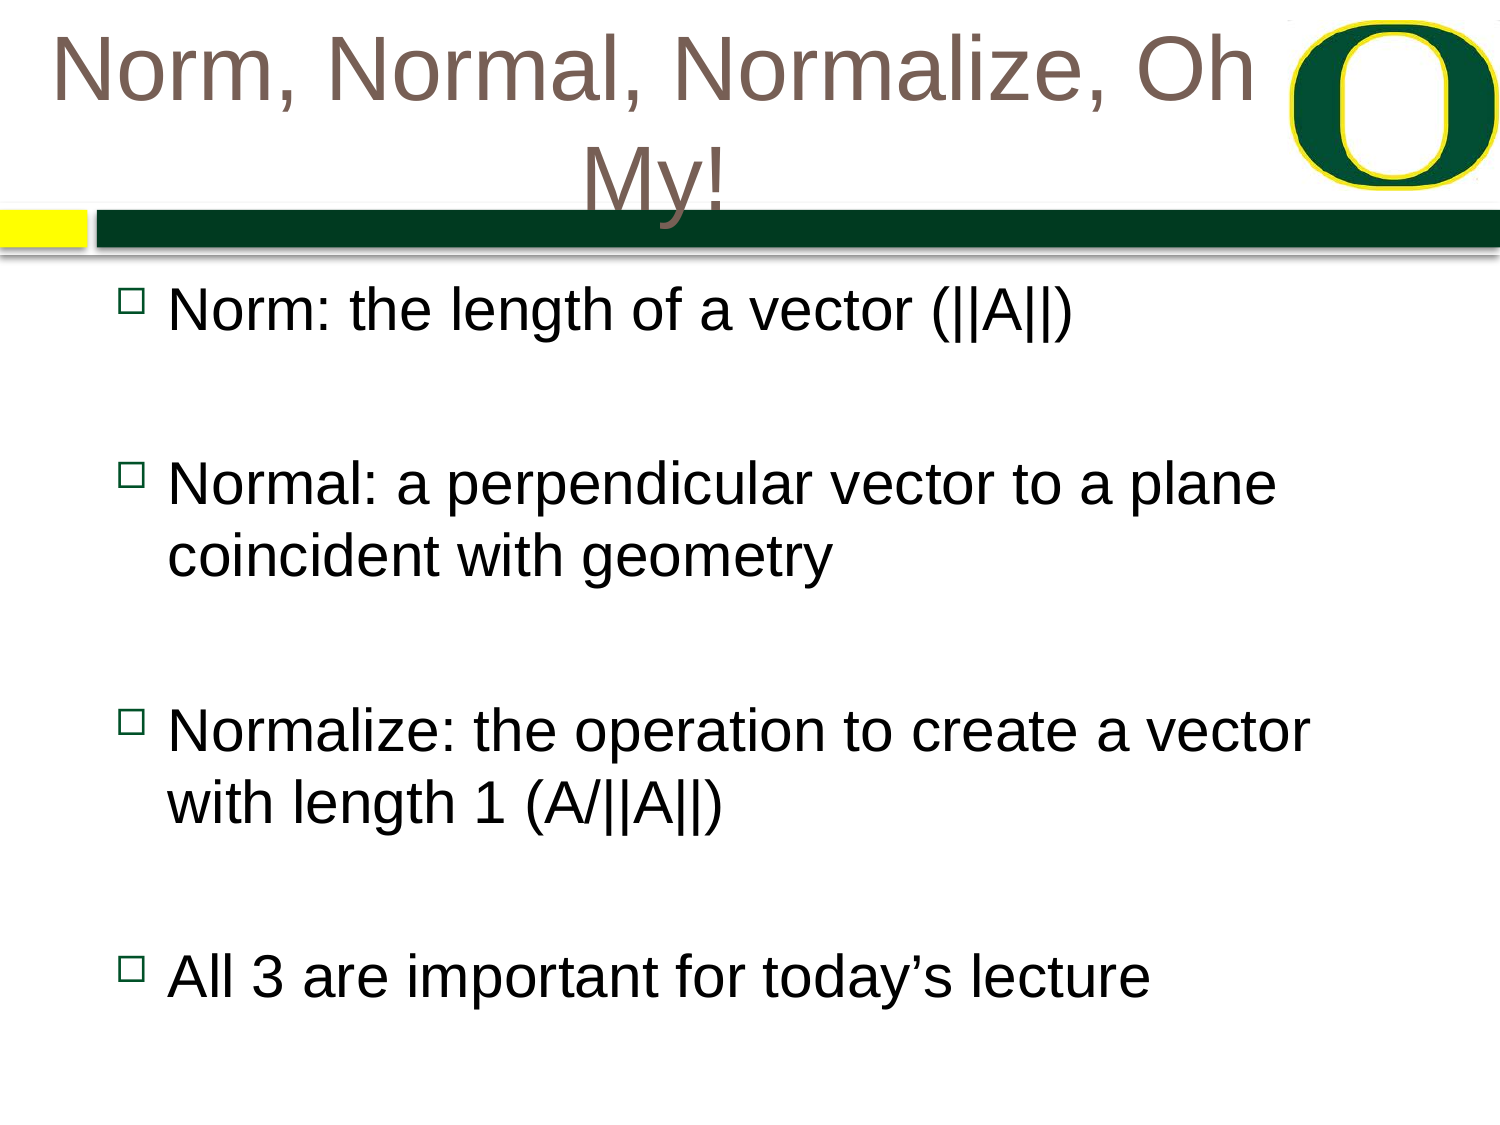

# Norm, Normal, Normalize, Oh My!
Norm: the length of a vector (||A||)

Normal: a perpendicular vector to a plane coincident with geometry

Normalize: the operation to create a vector with length 1 (A/||A||)

All 3 are important for today’s lecture